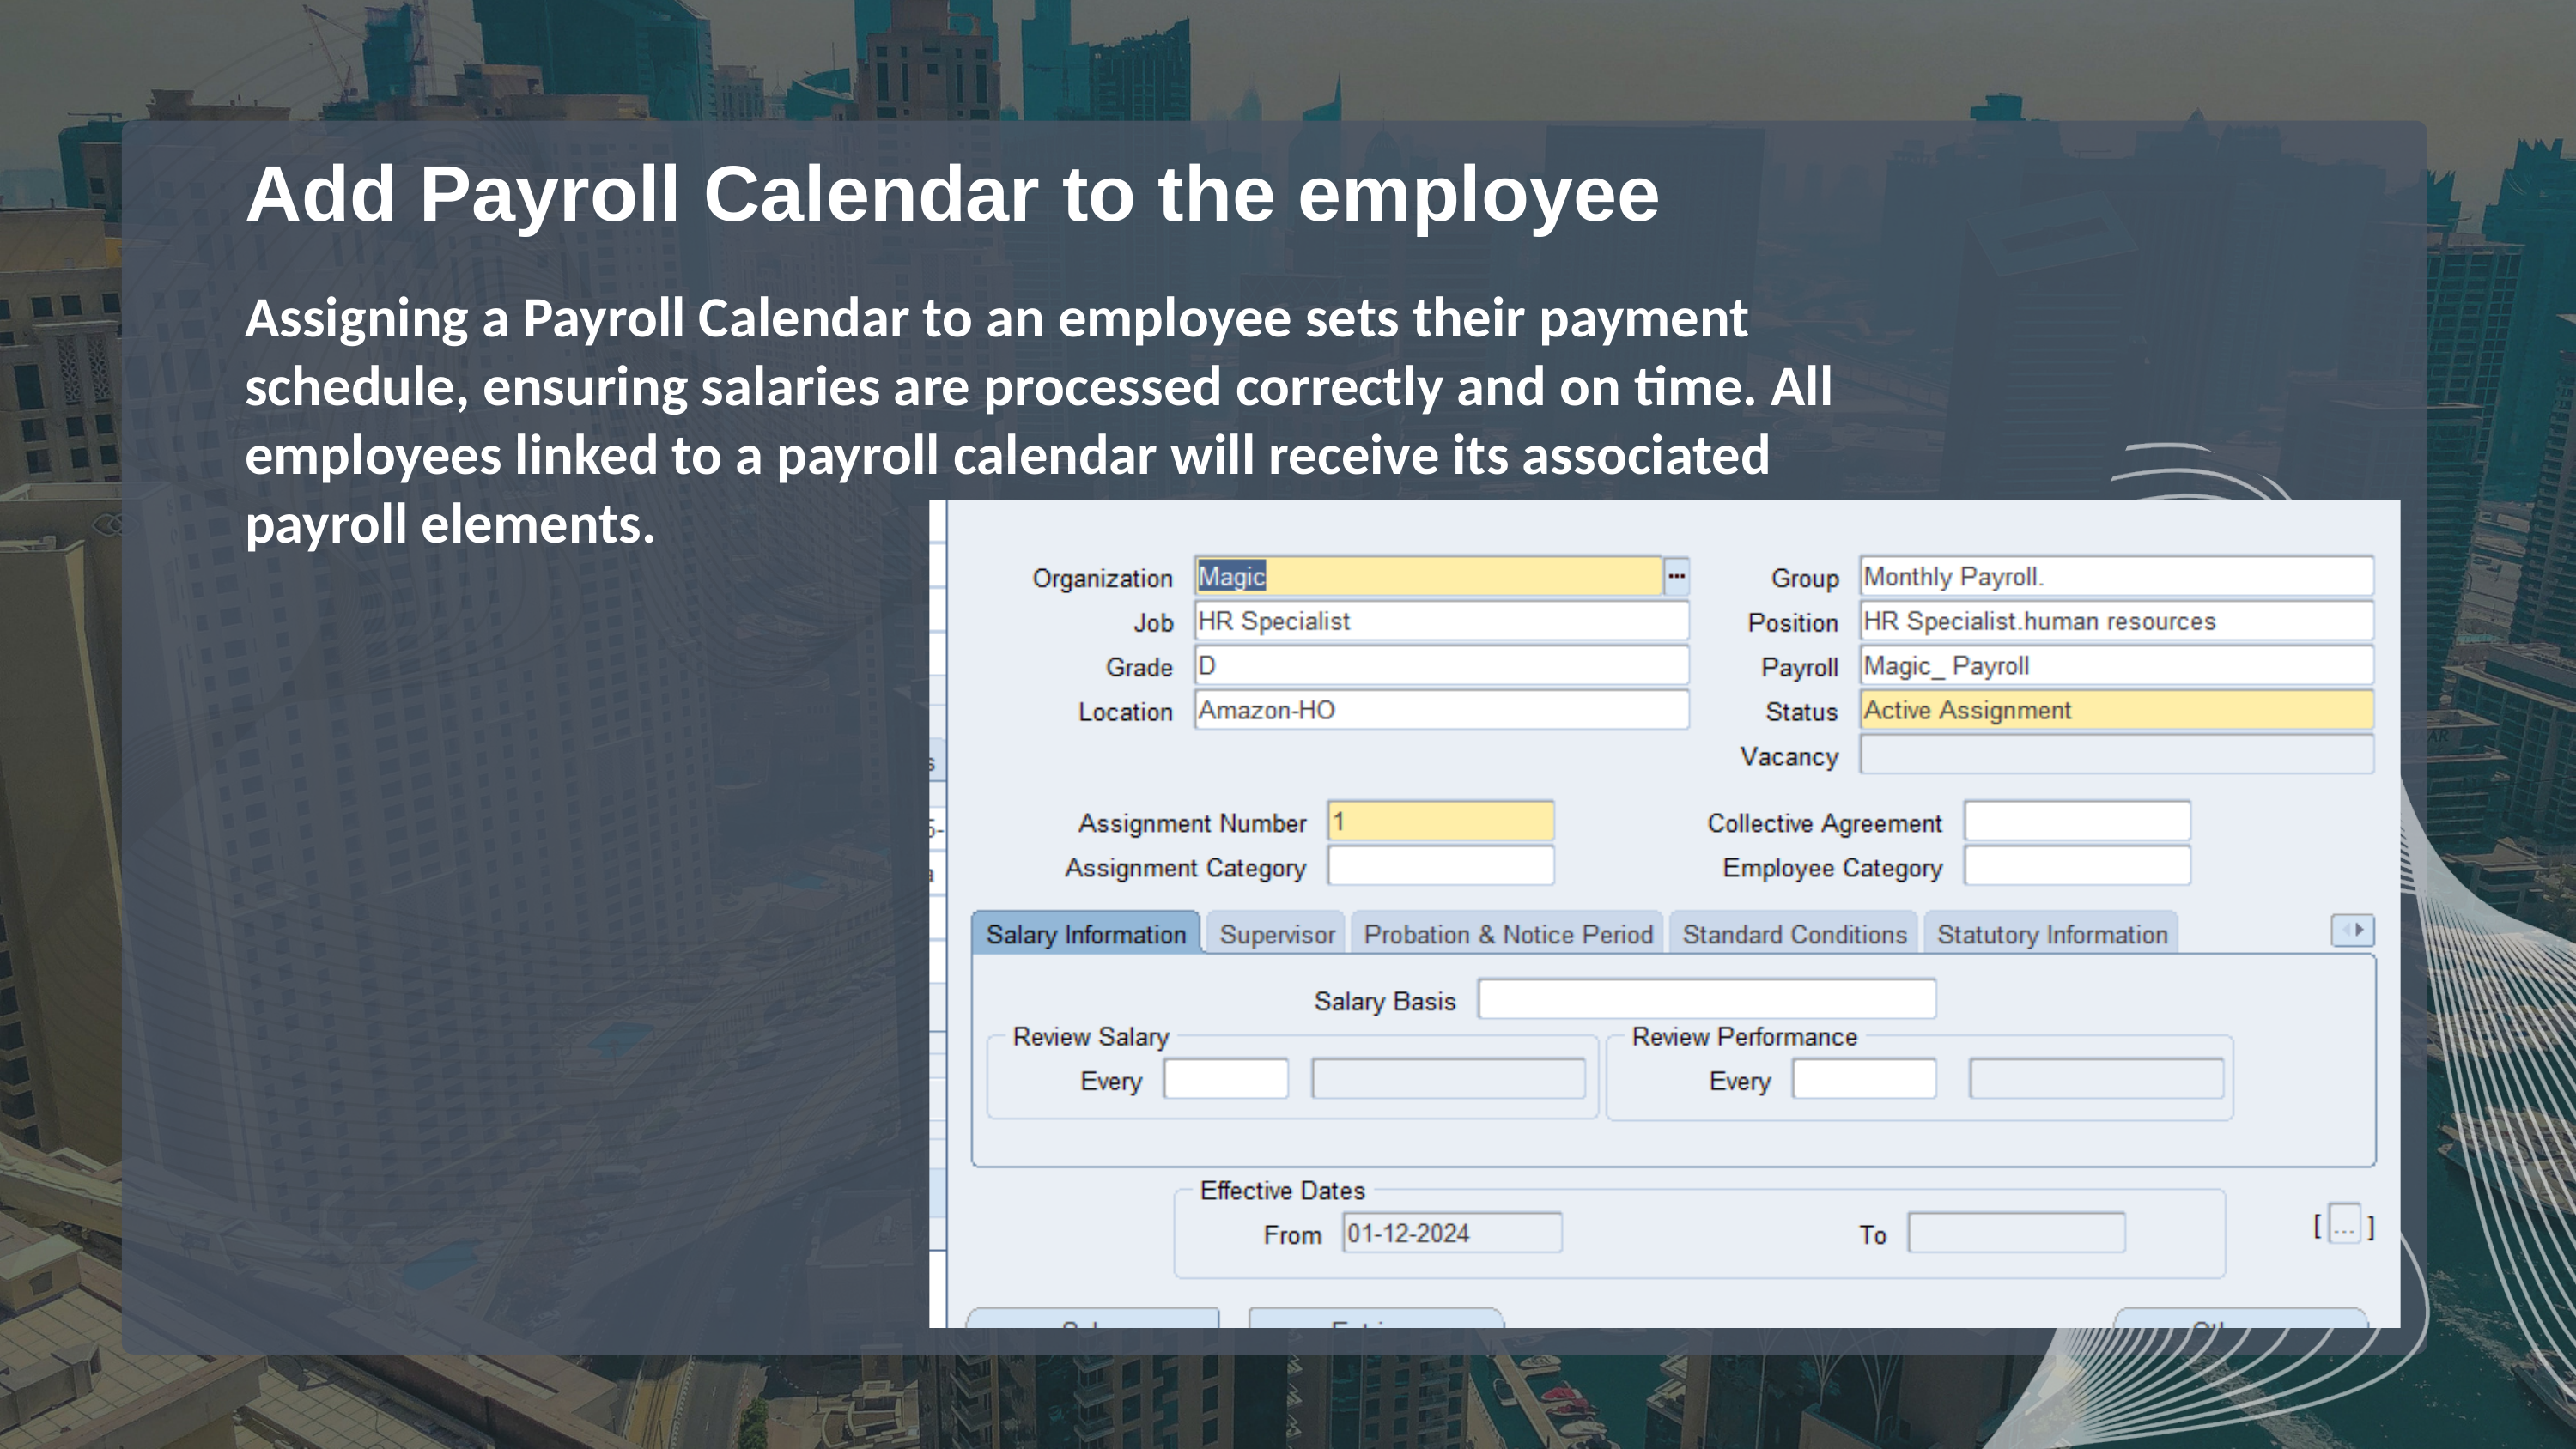

Add Payroll Calendar to the employee
Assigning a Payroll Calendar to an employee sets their payment schedule, ensuring salaries are processed correctly and on time. All employees linked to a payroll calendar will receive its associated payroll elements.